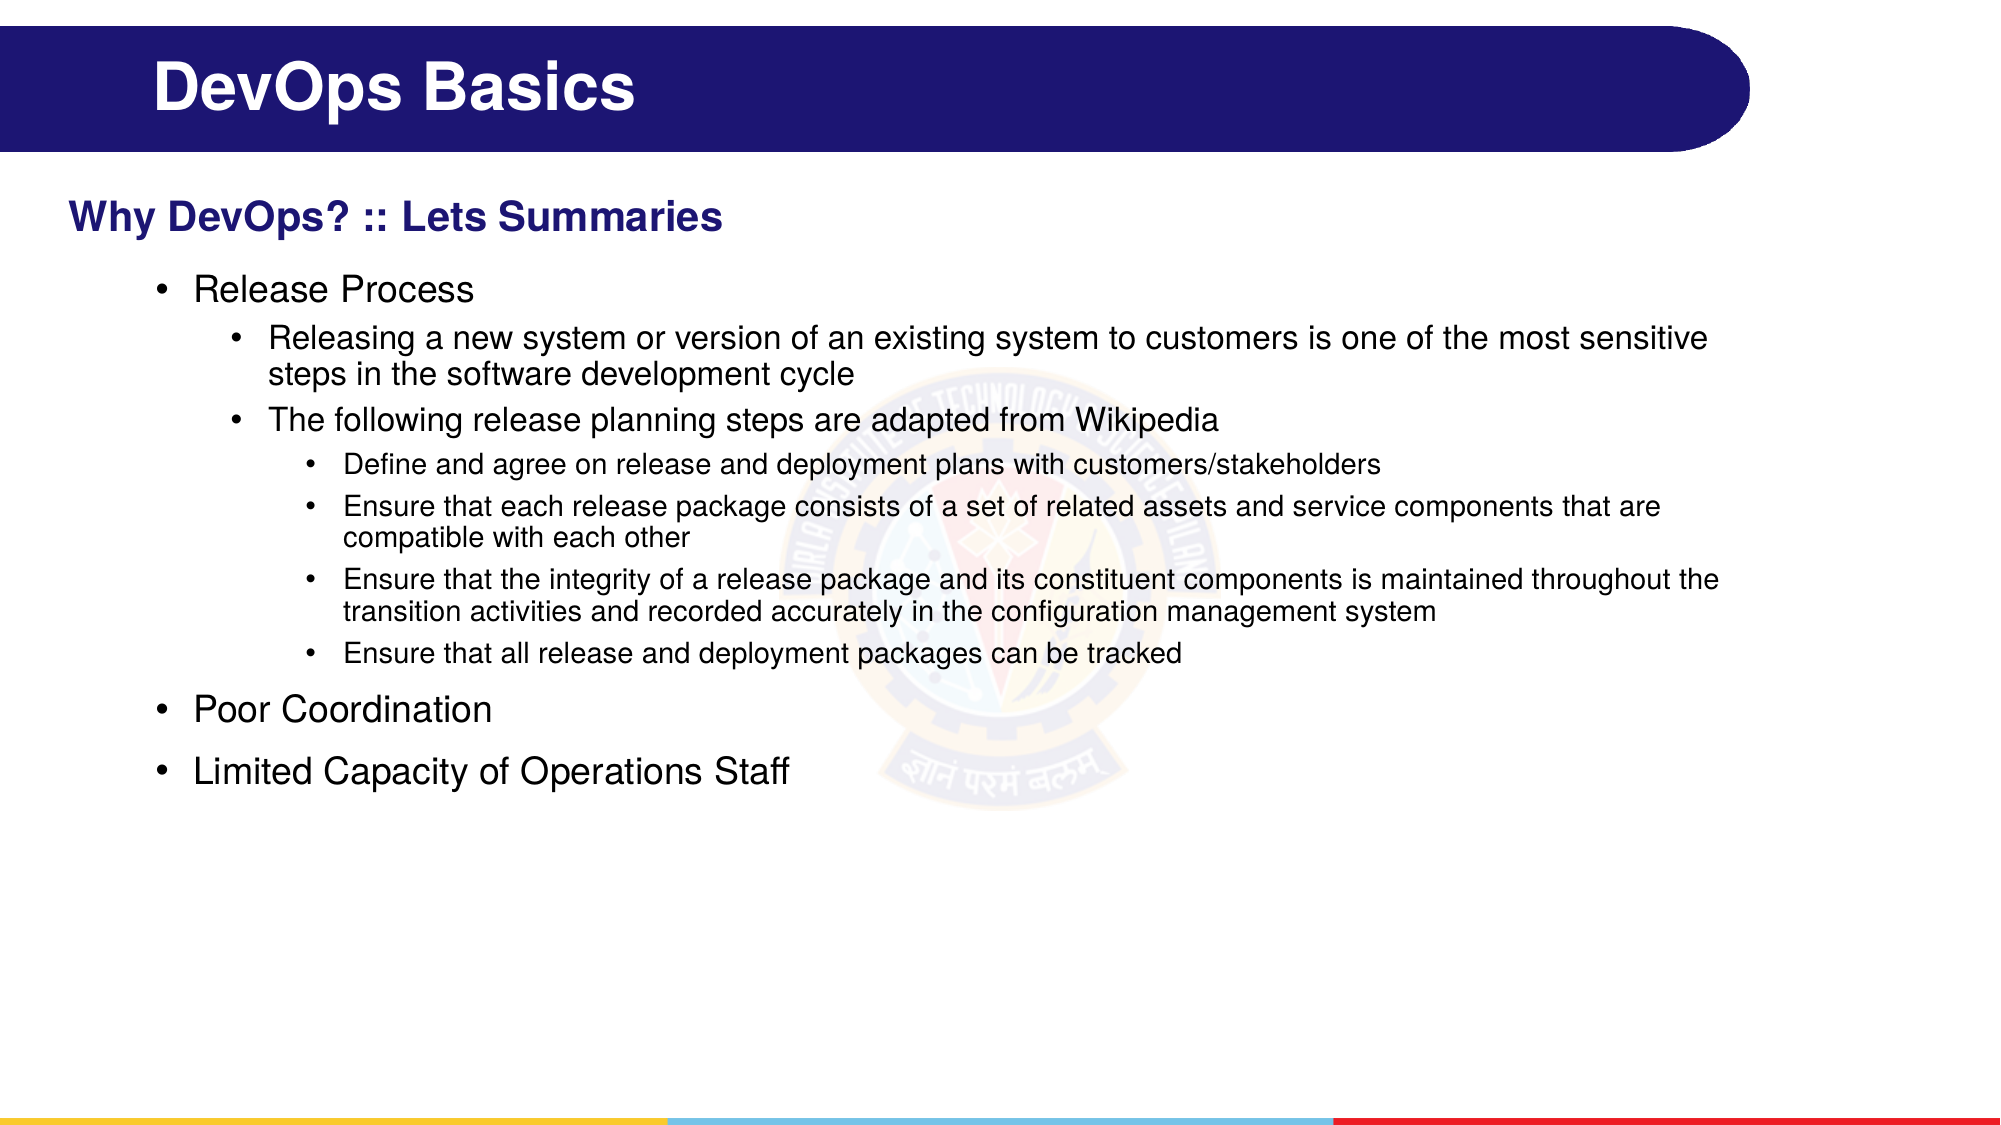

# DevOps Basics
Why DevOps? :: Lets Summaries
Release Process
Releasing a new system or version of an existing system to customers is one of the most sensitive steps in the software development cycle
The following release planning steps are adapted from Wikipedia
Define and agree on release and deployment plans with customers/stakeholders
Ensure that each release package consists of a set of related assets and service components that are compatible with each other
Ensure that the integrity of a release package and its constituent components is maintained throughout the transition activities and recorded accurately in the configuration management system
Ensure that all release and deployment packages can be tracked
Poor Coordination
Limited Capacity of Operations Staff